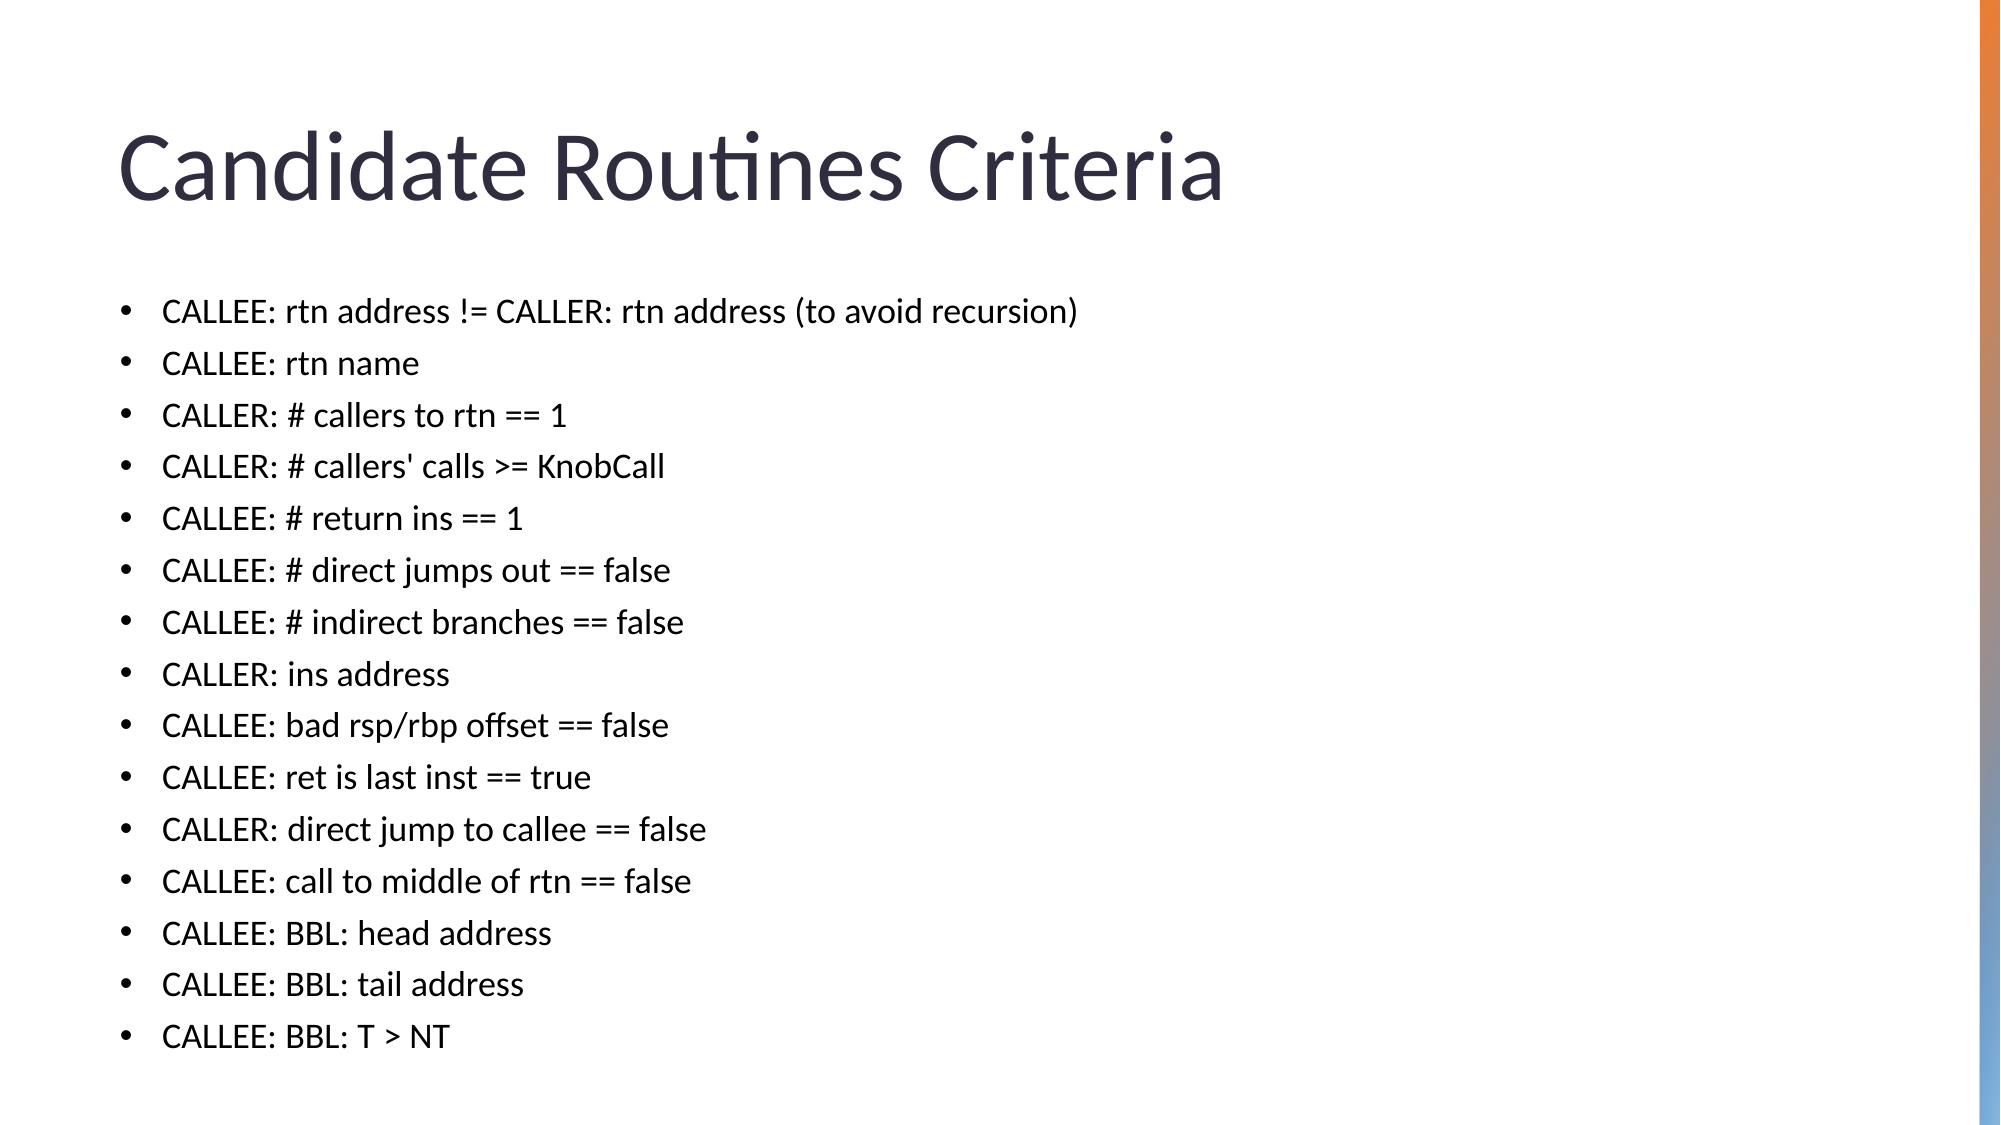

Candidate Routines Criteria
CALLEE: rtn address != CALLER: rtn address (to avoid recursion)
CALLEE: rtn name
CALLER: # callers to rtn == 1
CALLER: # callers' calls >= KnobCall
CALLEE: # return ins == 1
CALLEE: # direct jumps out == false
CALLEE: # indirect branches == false
CALLER: ins address
CALLEE: bad rsp/rbp offset == false
CALLEE: ret is last inst == true
CALLER: direct jump to callee == false
CALLEE: call to middle of rtn == false
CALLEE: BBL: head address
CALLEE: BBL: tail address
CALLEE: BBL: T > NT